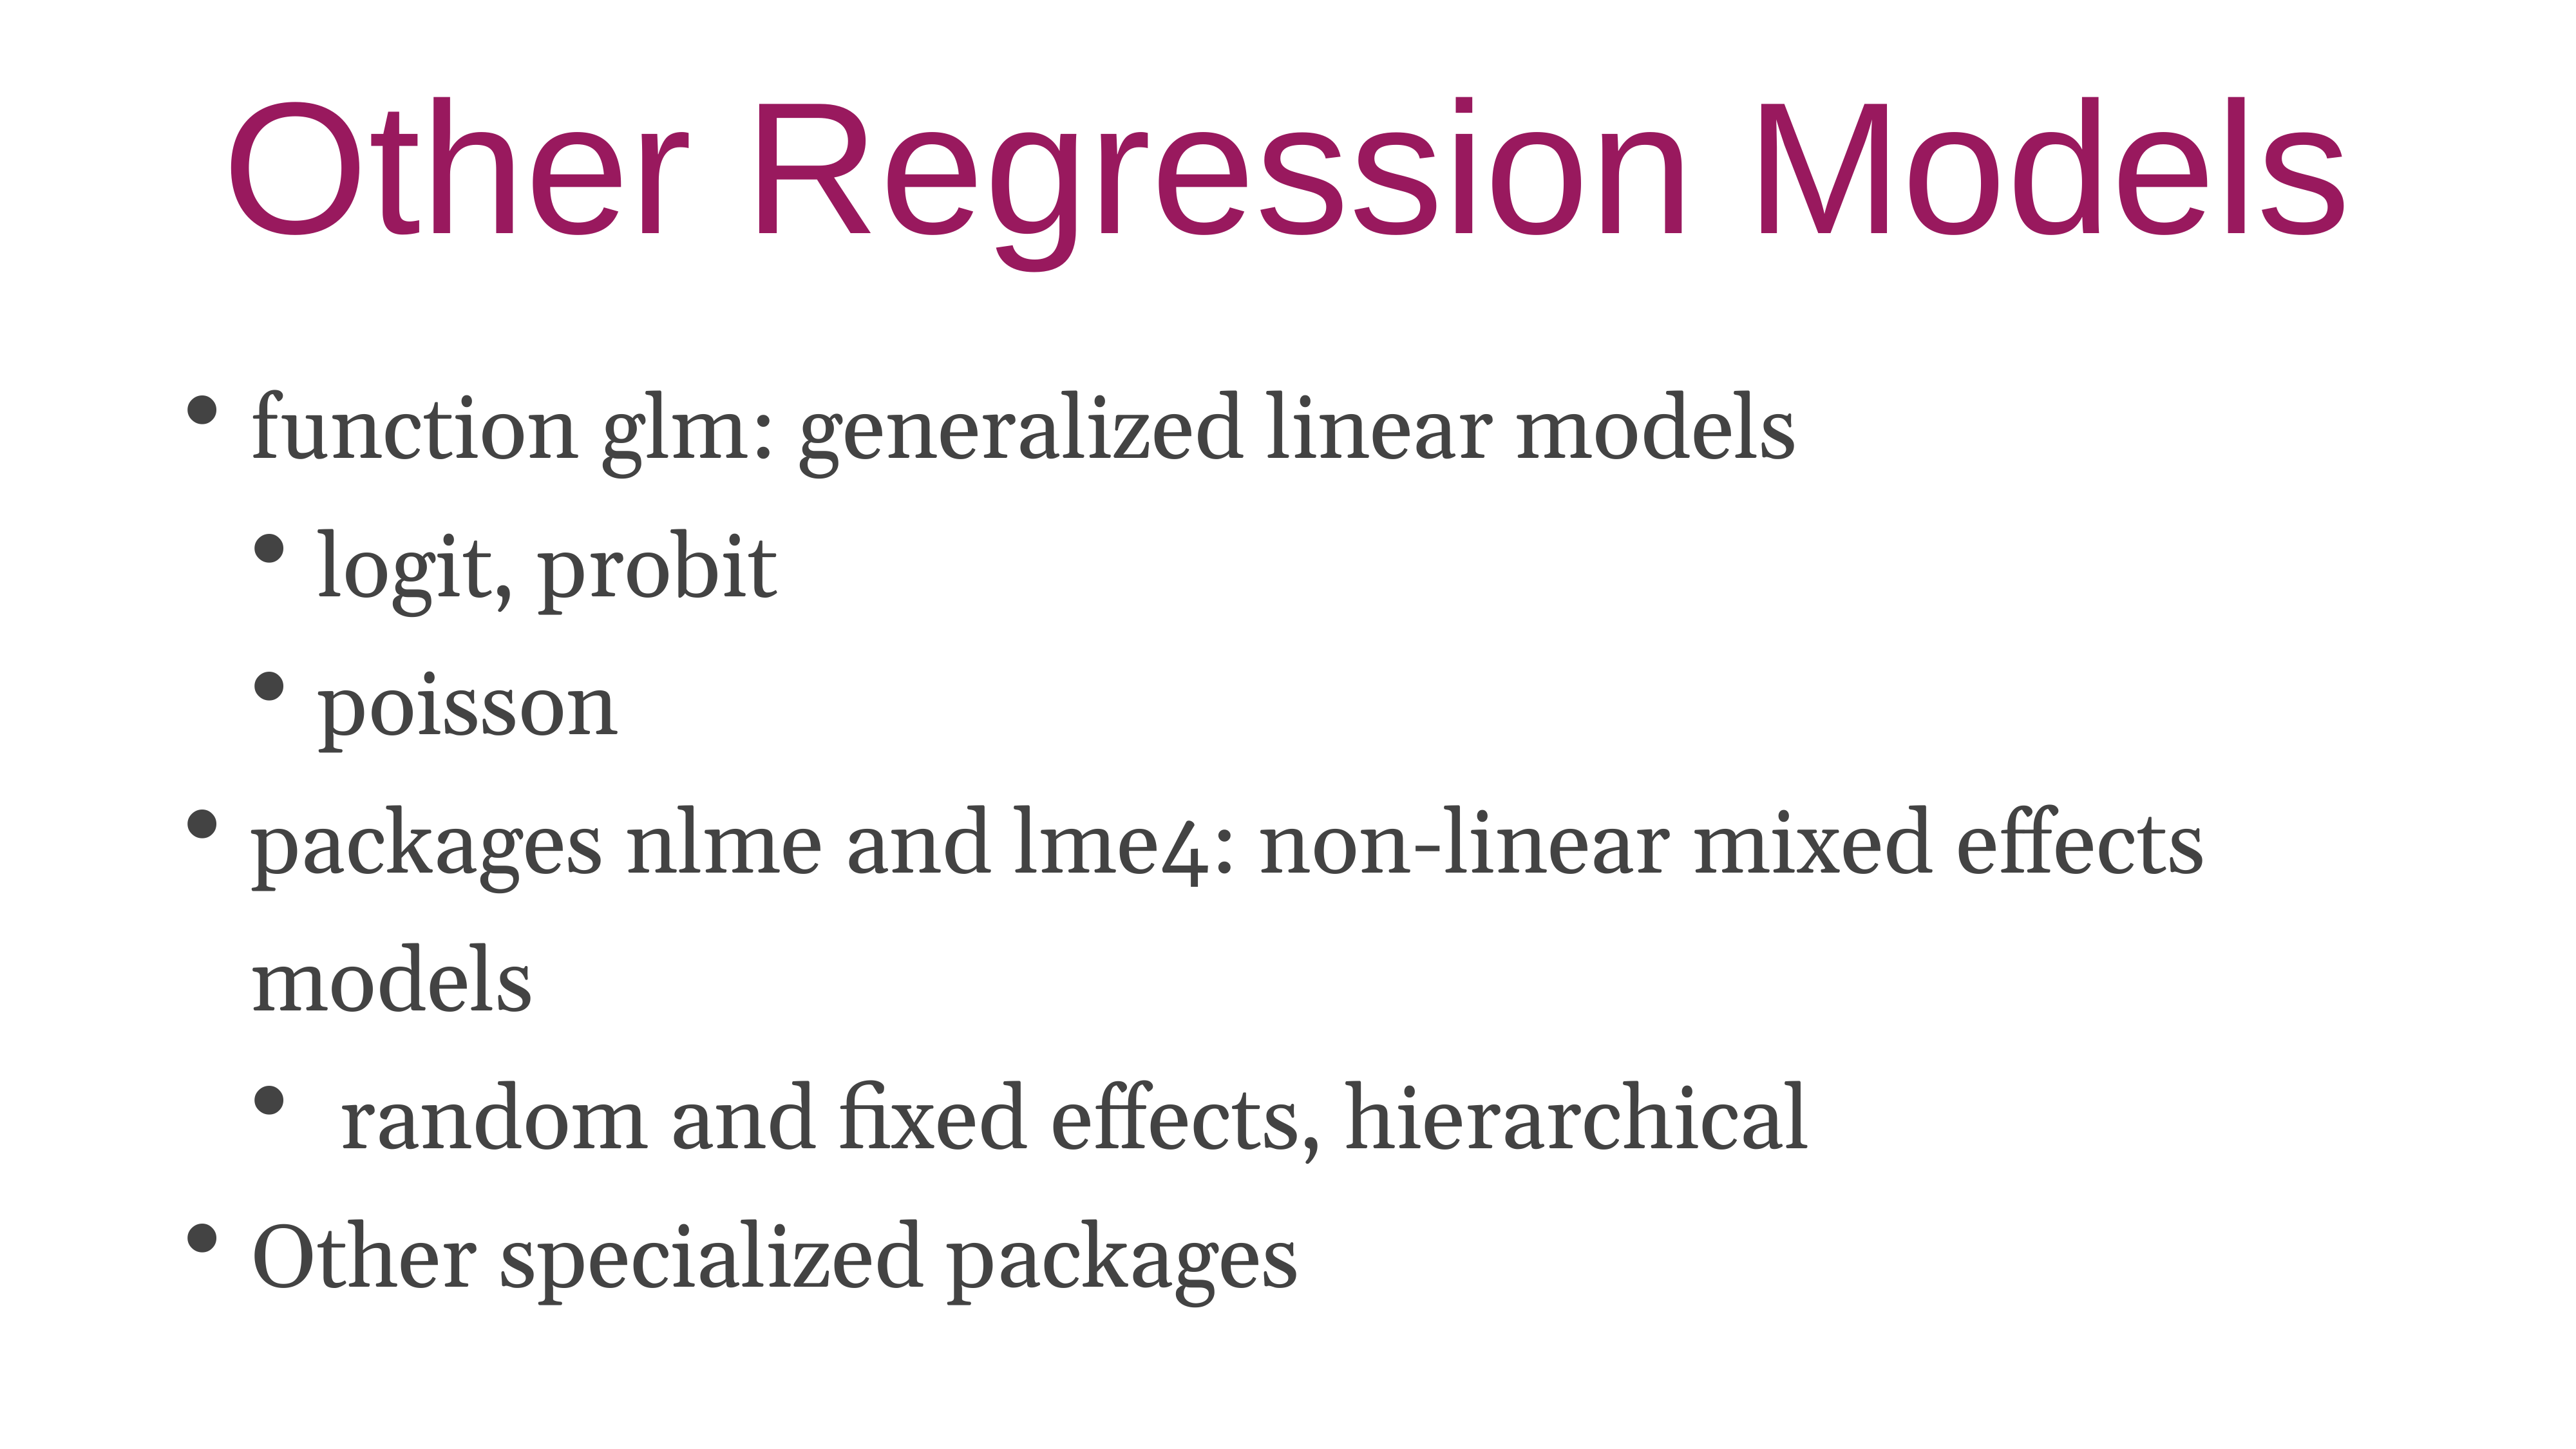

# Other Regression Models
function glm: generalized linear models
logit, probit
poisson
packages nlme and lme4: non-linear mixed effects models
 random and fixed effects, hierarchical
Other specialized packages